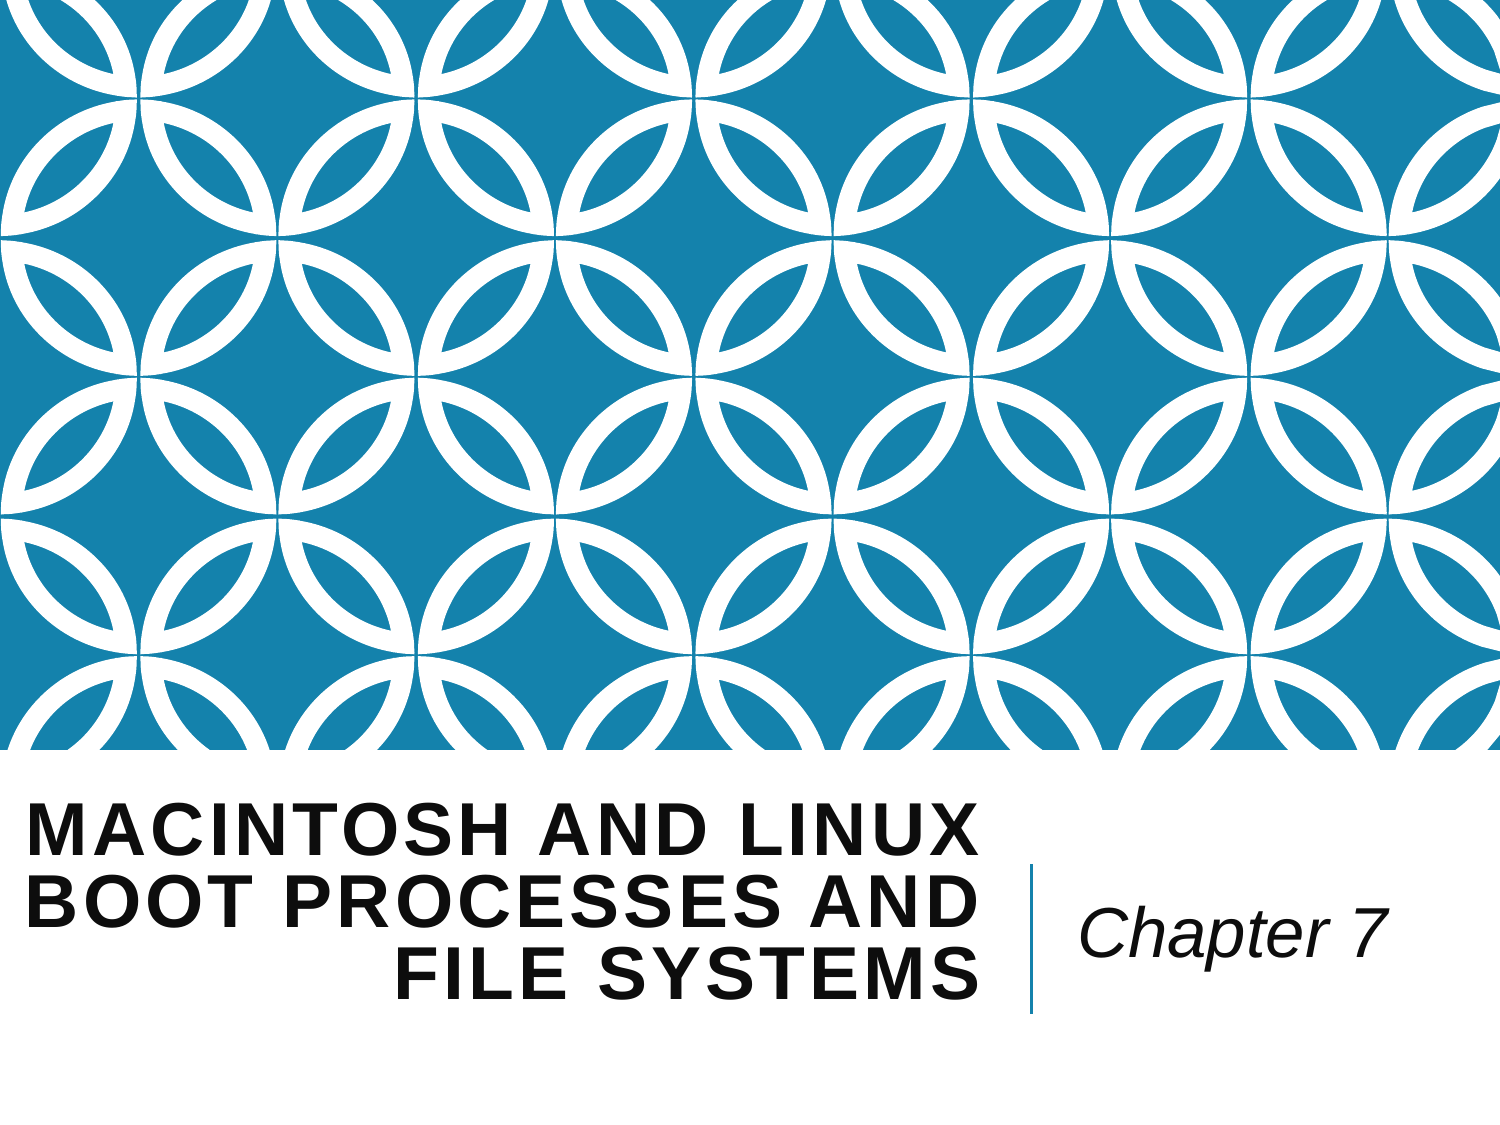

# Macintosh and Linux Boot Processes and File Systems
Chapter 7